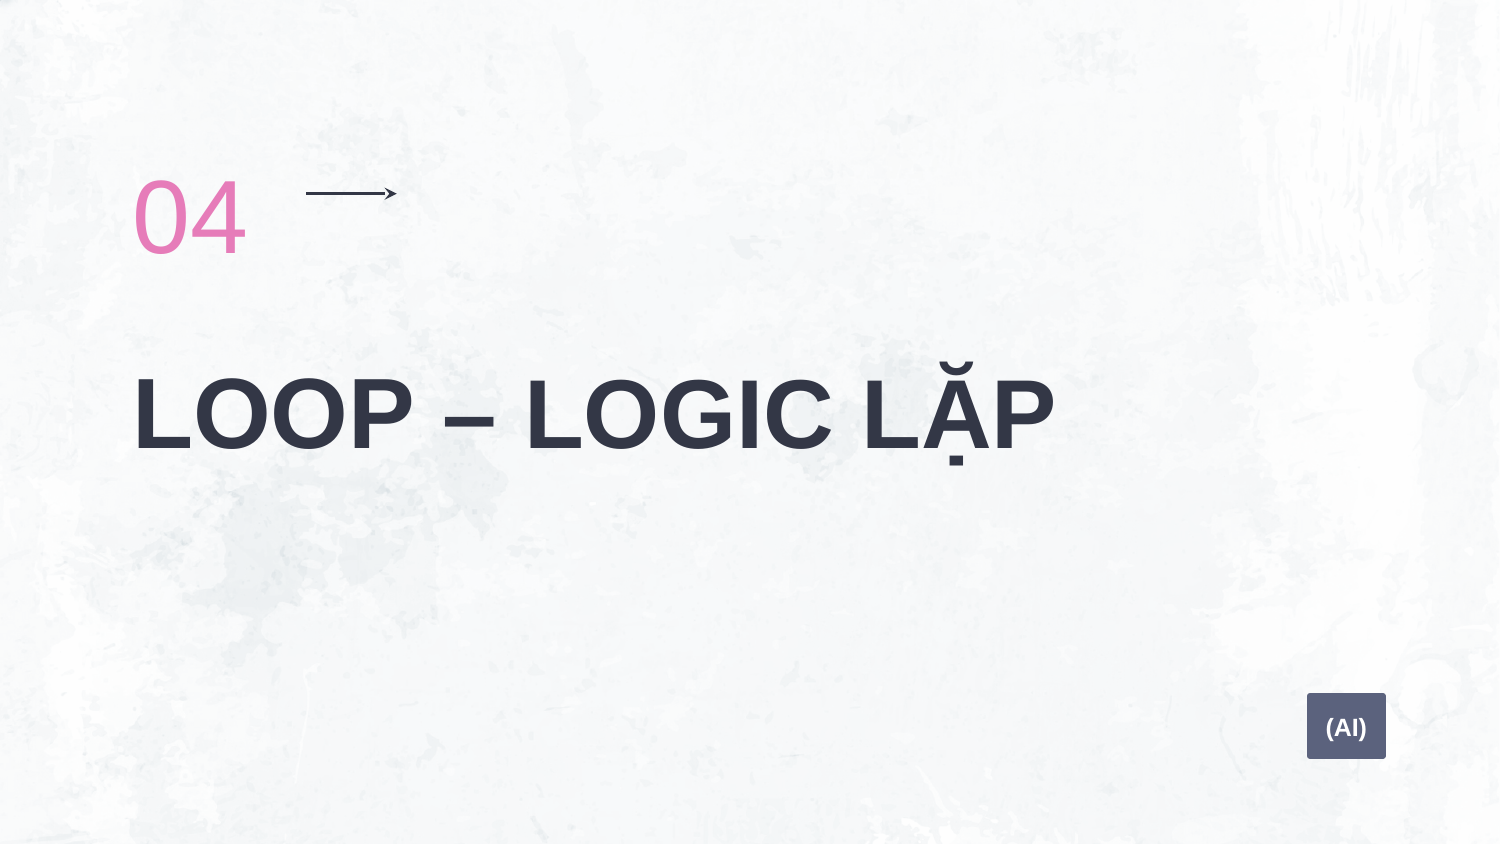

04
# LOOP – LOGIC LẶP
(AI)